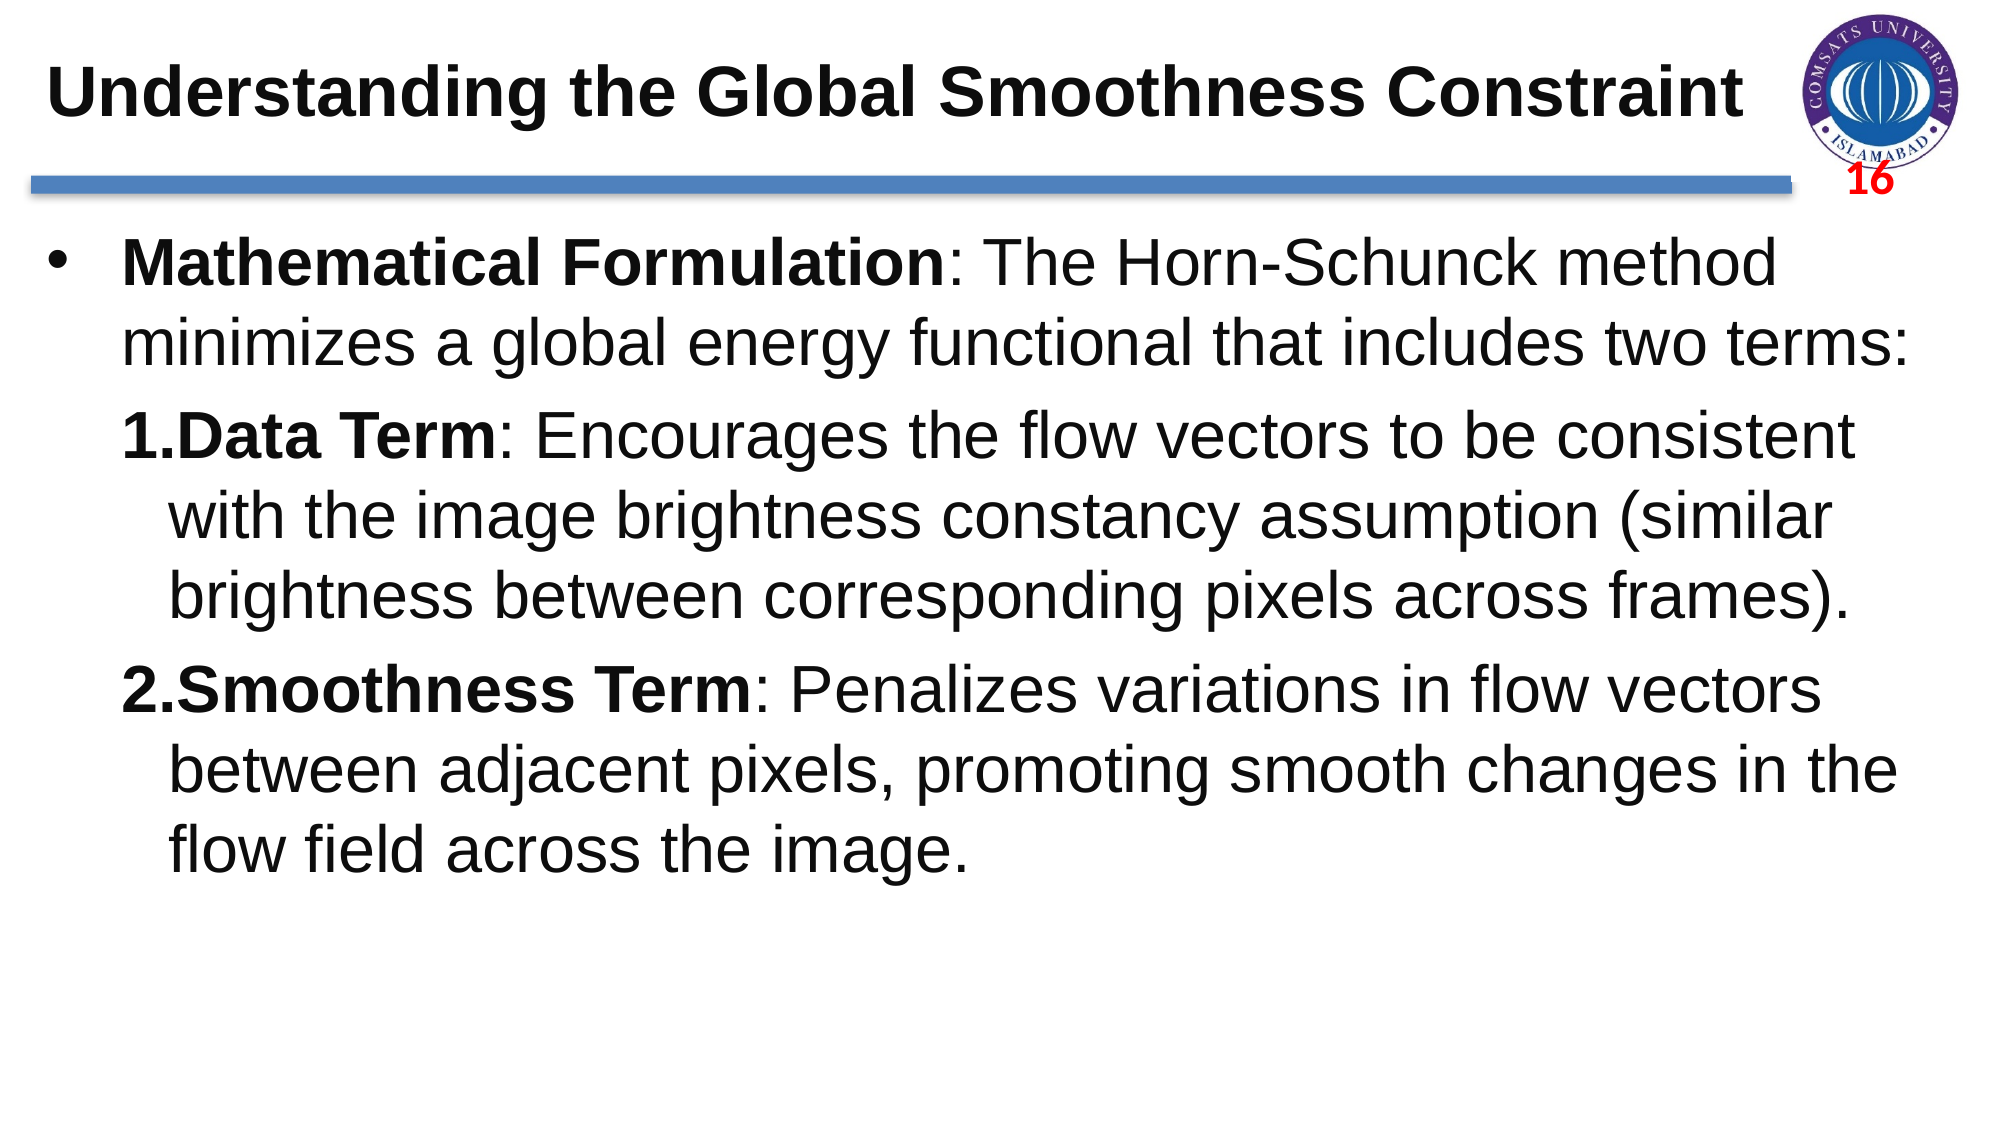

# Understanding the Global Smoothness Constraint
Mathematical Formulation: The Horn-Schunck method minimizes a global energy functional that includes two terms:
Data Term: Encourages the flow vectors to be consistent with the image brightness constancy assumption (similar brightness between corresponding pixels across frames).
Smoothness Term: Penalizes variations in flow vectors between adjacent pixels, promoting smooth changes in the flow field across the image.